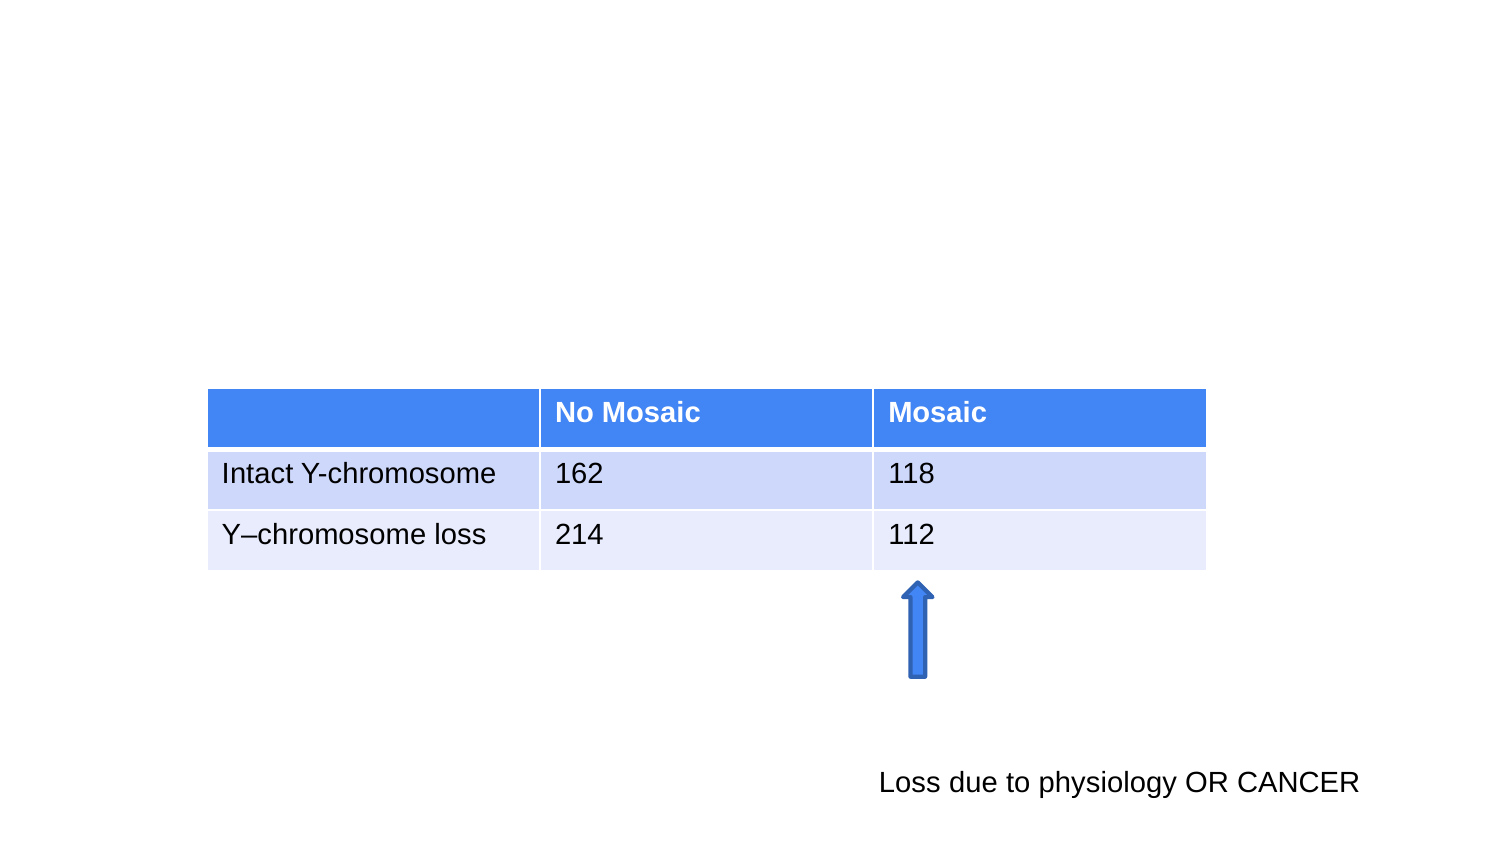

#

|  | No Mosaic | Mosaic |
| --- | --- | --- |
| Intact Y-chromosome | 162 | 118 |
| Y–chromosome loss | 214 | 112 |

Loss due to physiology OR CANCER